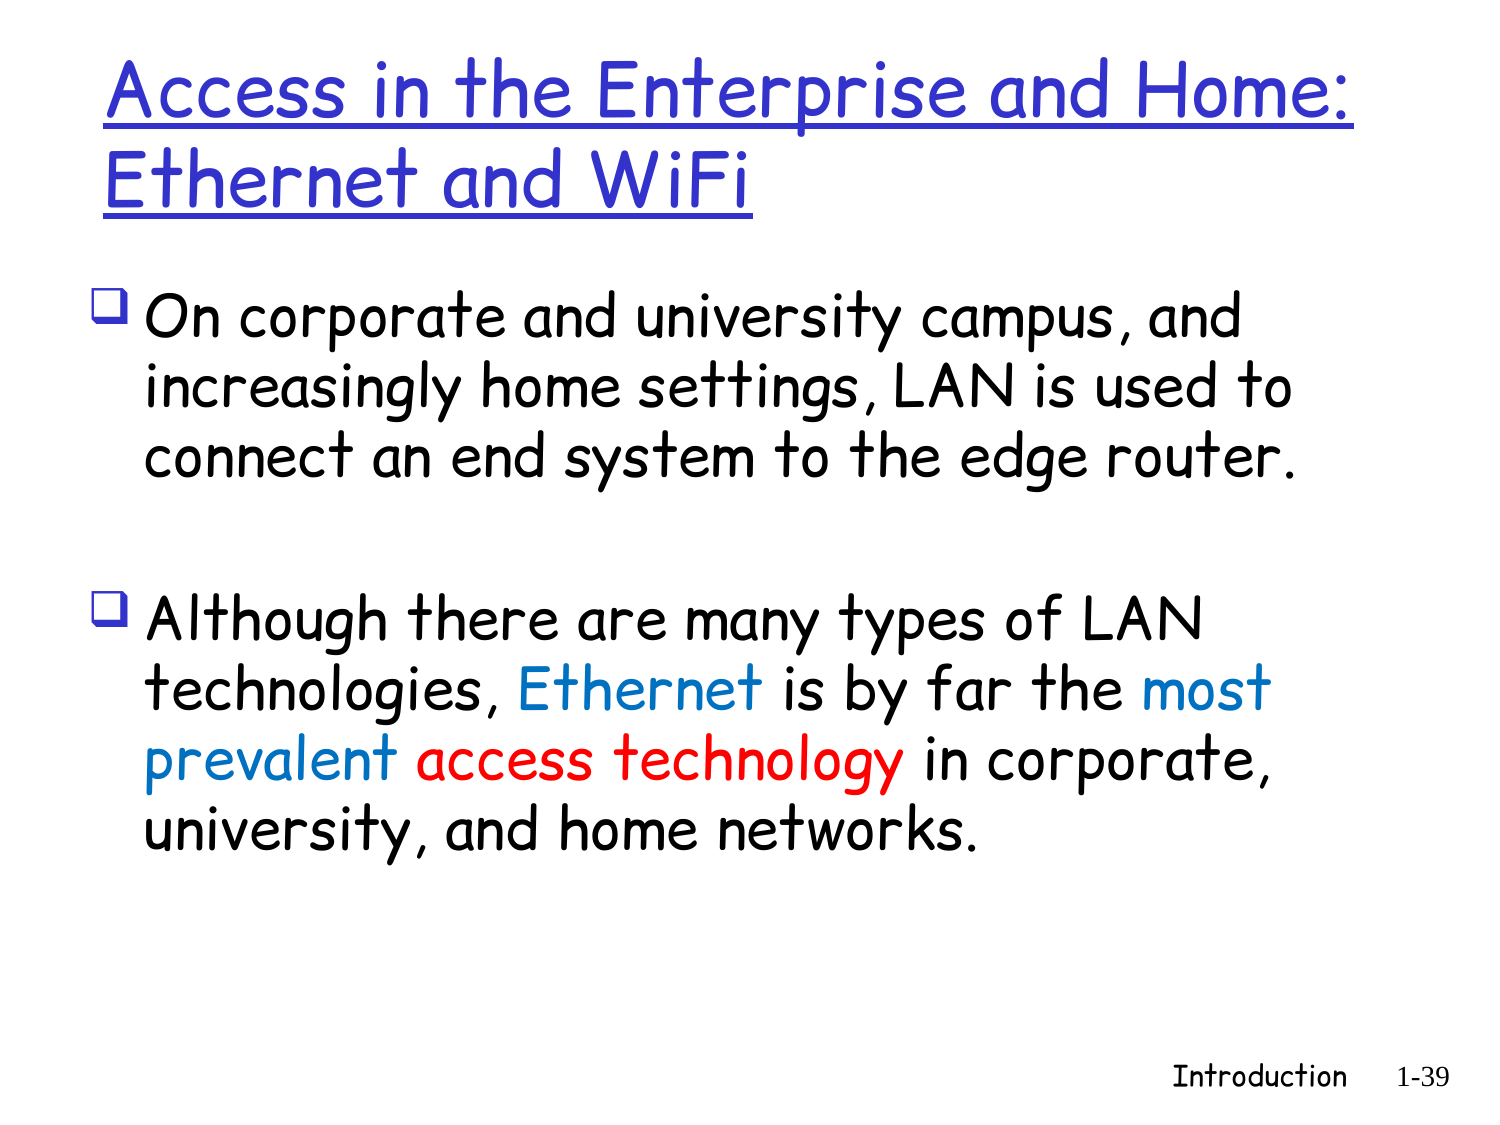

# Access in the Enterprise and Home: Ethernet and WiFi

On corporate and university campus, and increasingly home settings, LAN is used to connect an end system to the edge router.

Although there are many types of LAN technologies, Ethernet is by far the most prevalent access technology in corporate, university, and home networks.
 Introduction
1-39